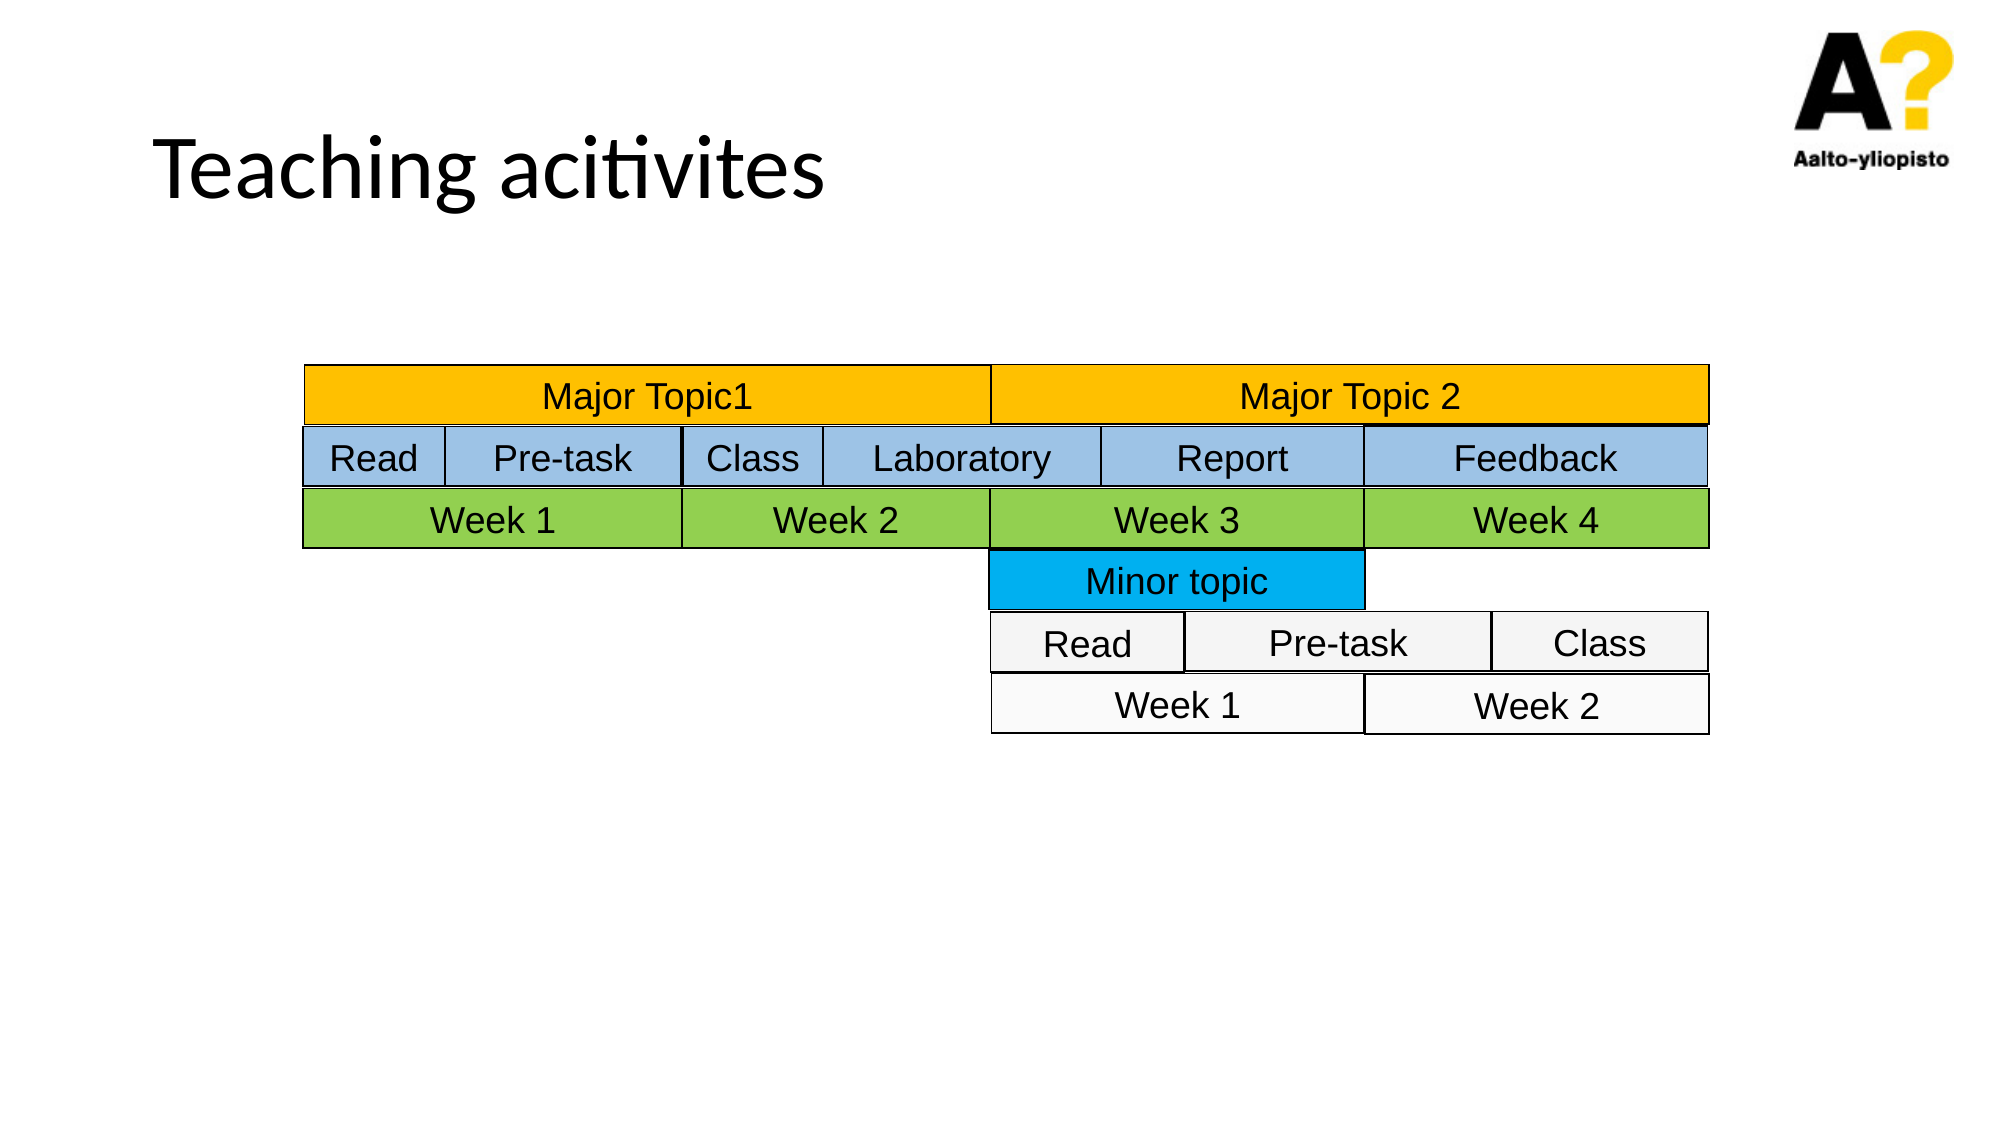

# Teaching acitivites
Major Topic 2
Major Topic1
Feedback
Read
Pre-task
Class
Laboratory
Report
Week 1
Week 2
Week 3
Week 4
Minor topic
Pre-task
Class
Read
Week 1
Week 2